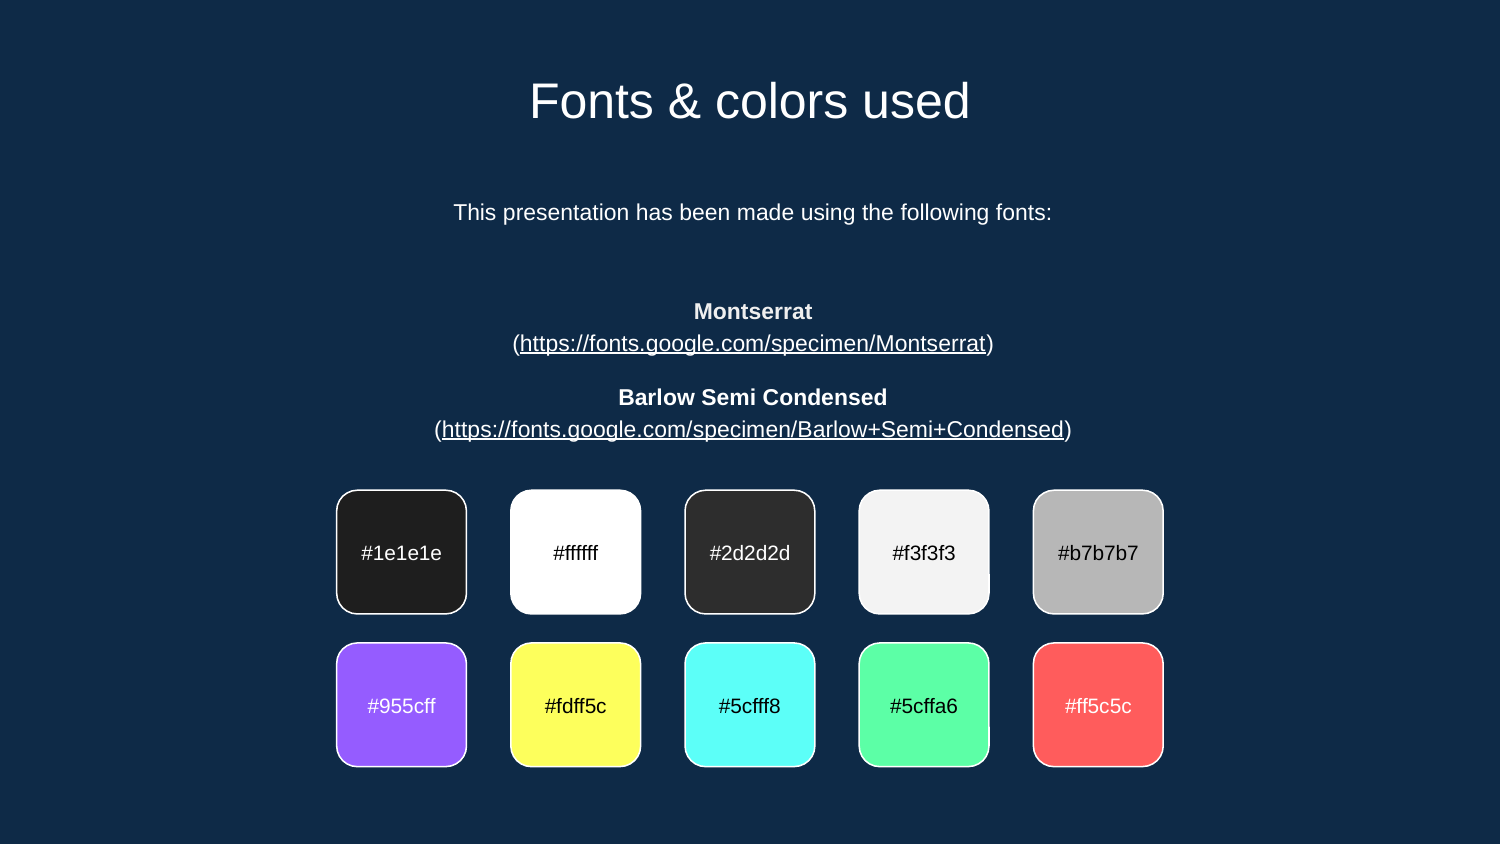

# Fonts & colors used
This presentation has been made using the following fonts:

Montserrat
(https://fonts.google.com/specimen/Montserrat)

Barlow Semi Condensed
(https://fonts.google.com/specimen/Barlow+Semi+Condensed)

#1e1e1e
#ffffff
#2d2d2d
#f3f3f3
#b7b7b7

#955cff
#fdff5c
#5cfff8
#5cffa6
#ff5c5c